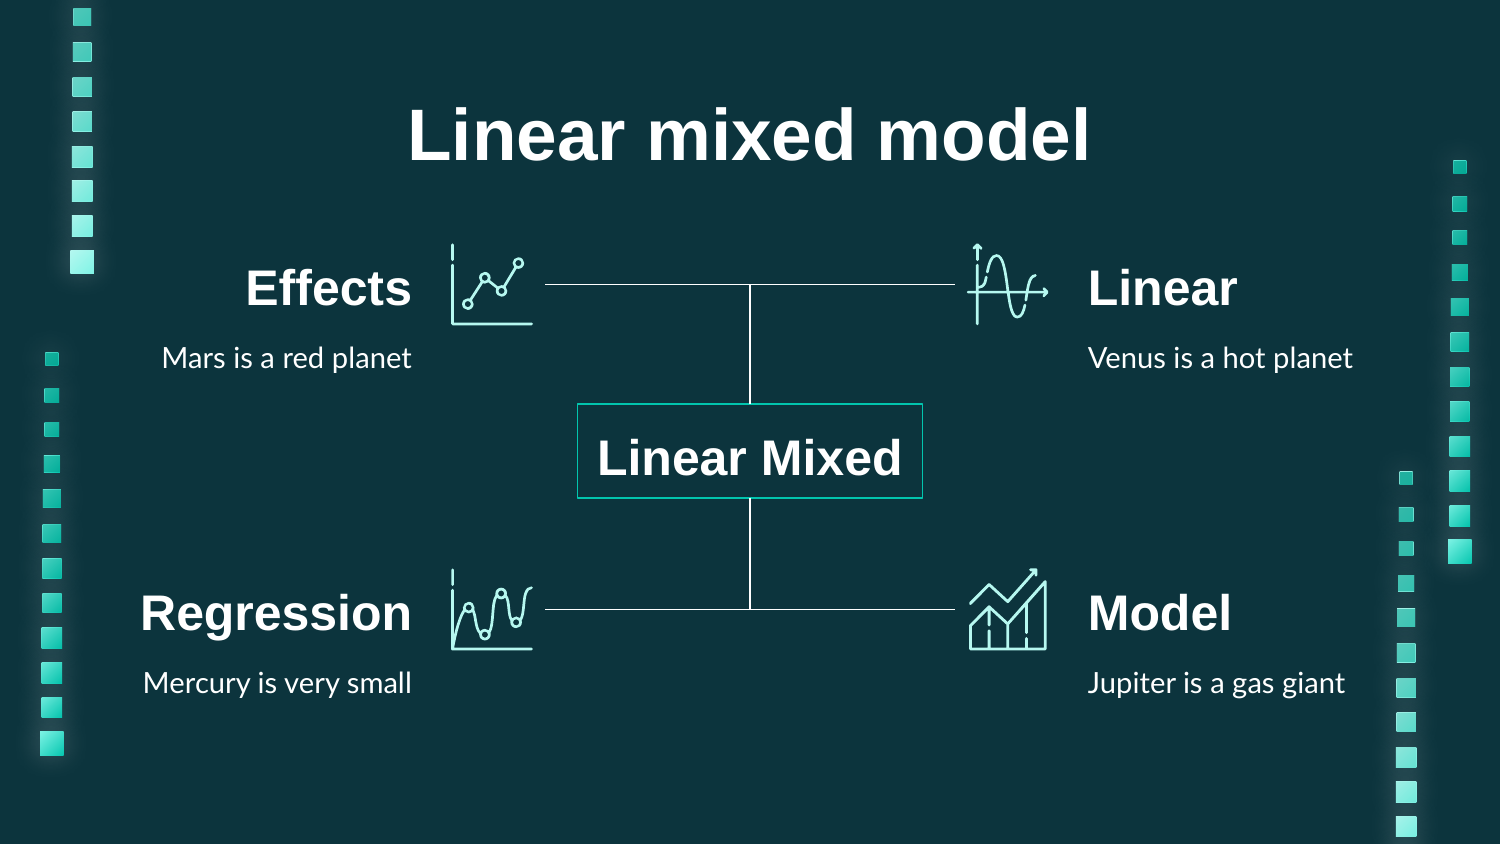

# Linear mixed model

Effects
Linear

Mars is a red planet
Venus is a hot planet
Linear Mixed

Regression
Model

Mercury is very small
Jupiter is a gas giant